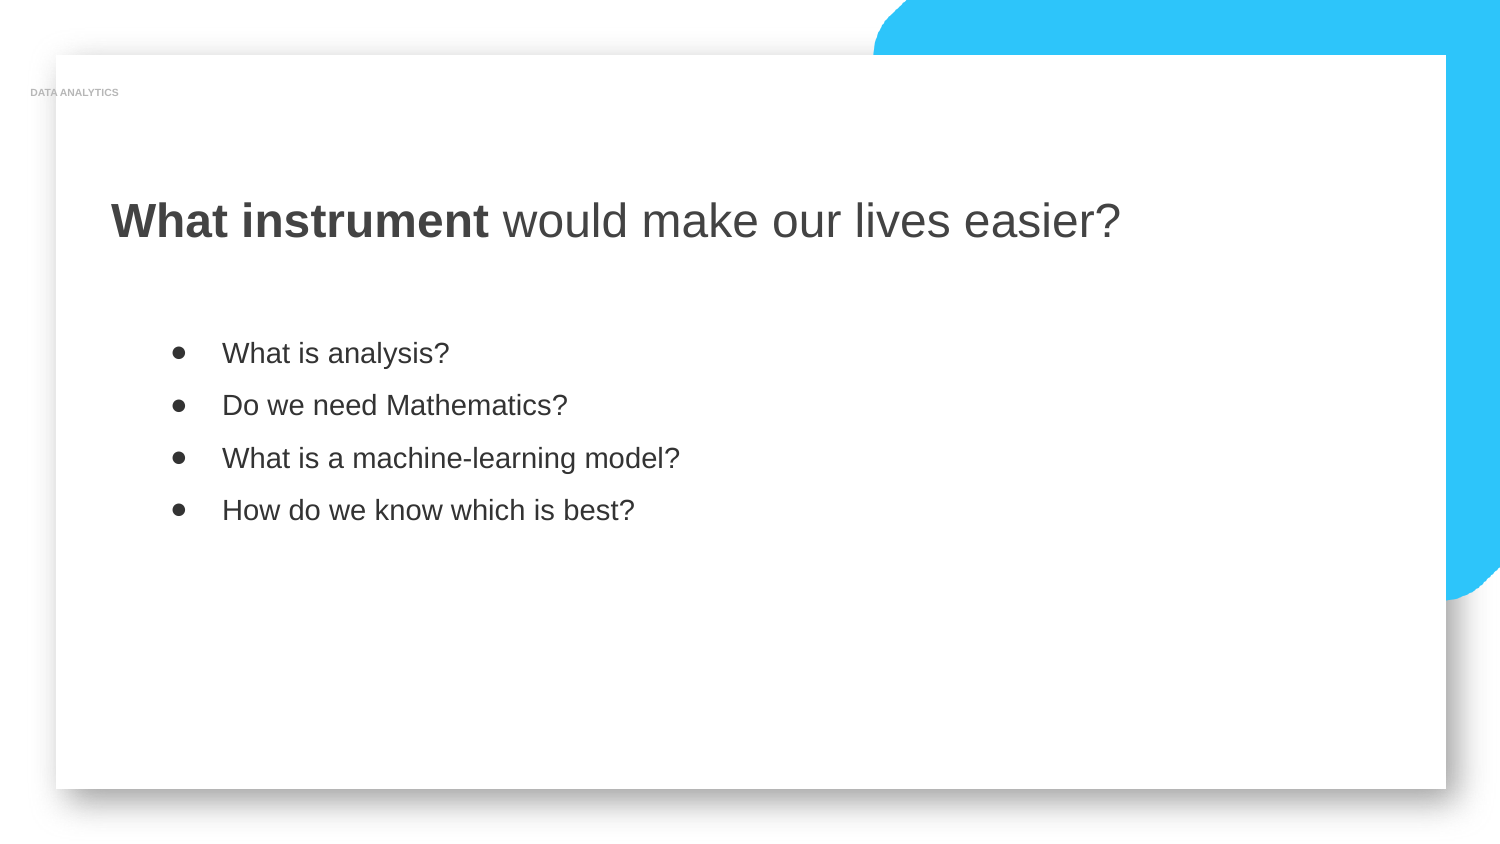

DATA ANALYTICS
What instrument would make our lives easier?
What is analysis?
Do we need Mathematics?
What is a machine-learning model?
How do we know which is best?